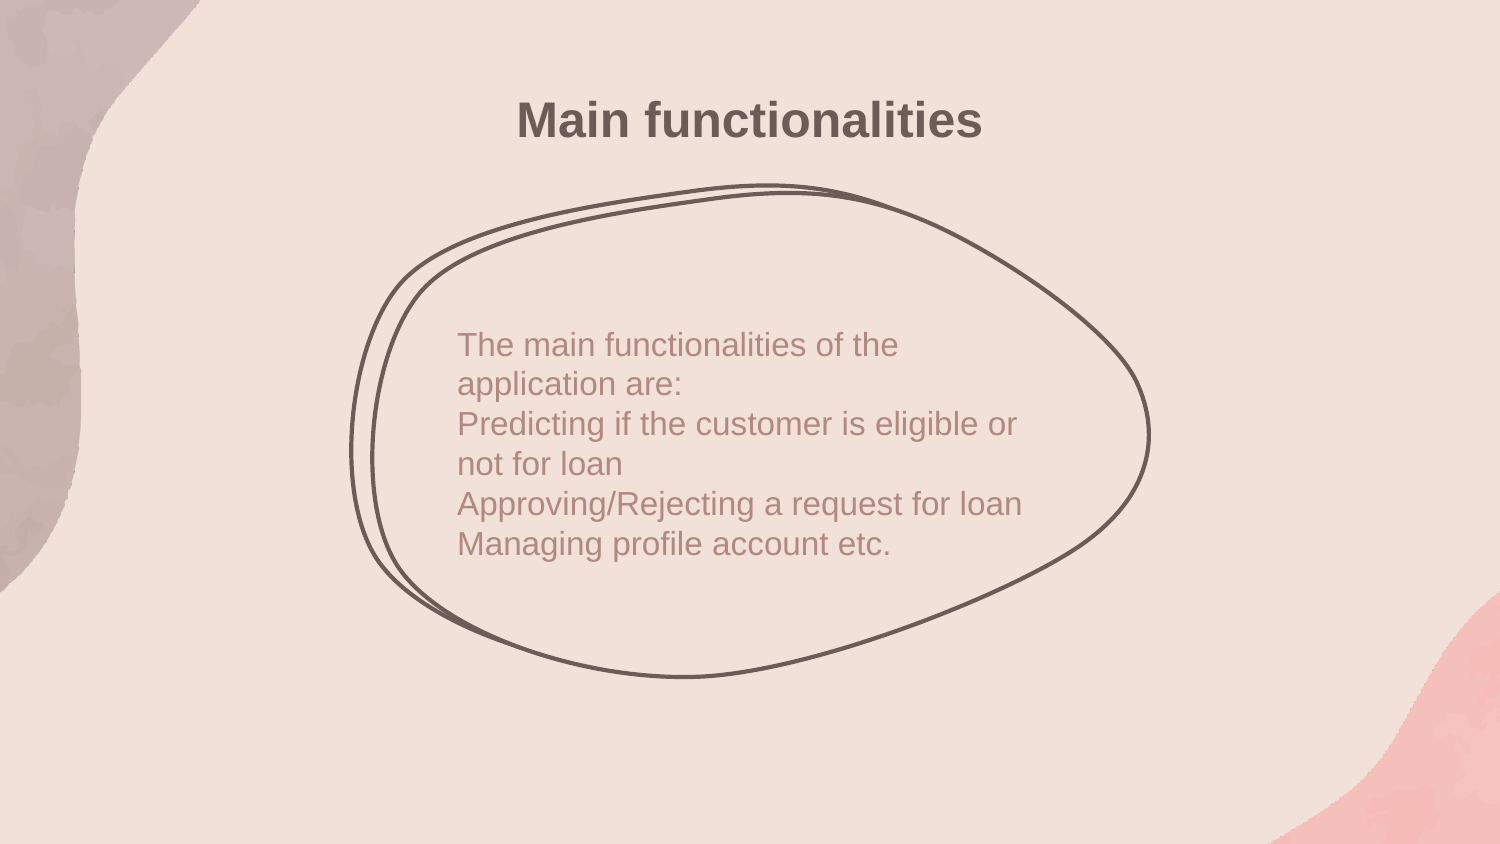

# Main functionalities

The main functionalities of the application are:
Predicting if the customer is eligible or not for loan
Approving/Rejecting a request for loan
Managing profile account etc.